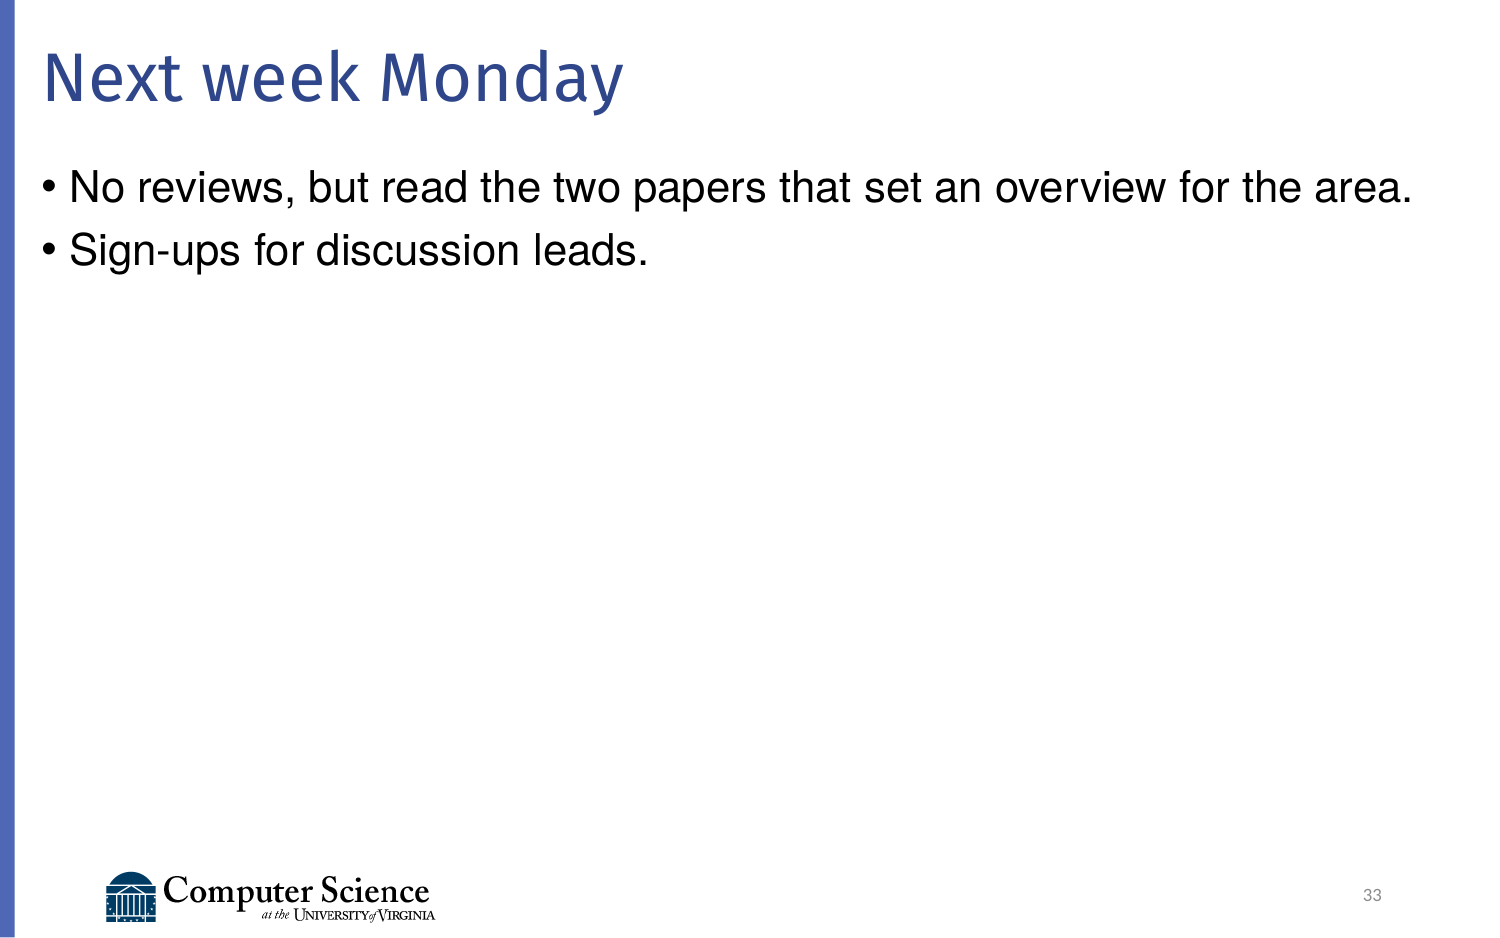

# Next week Monday
No reviews, but read the two papers that set an overview for the area.
Sign-ups for discussion leads.
33